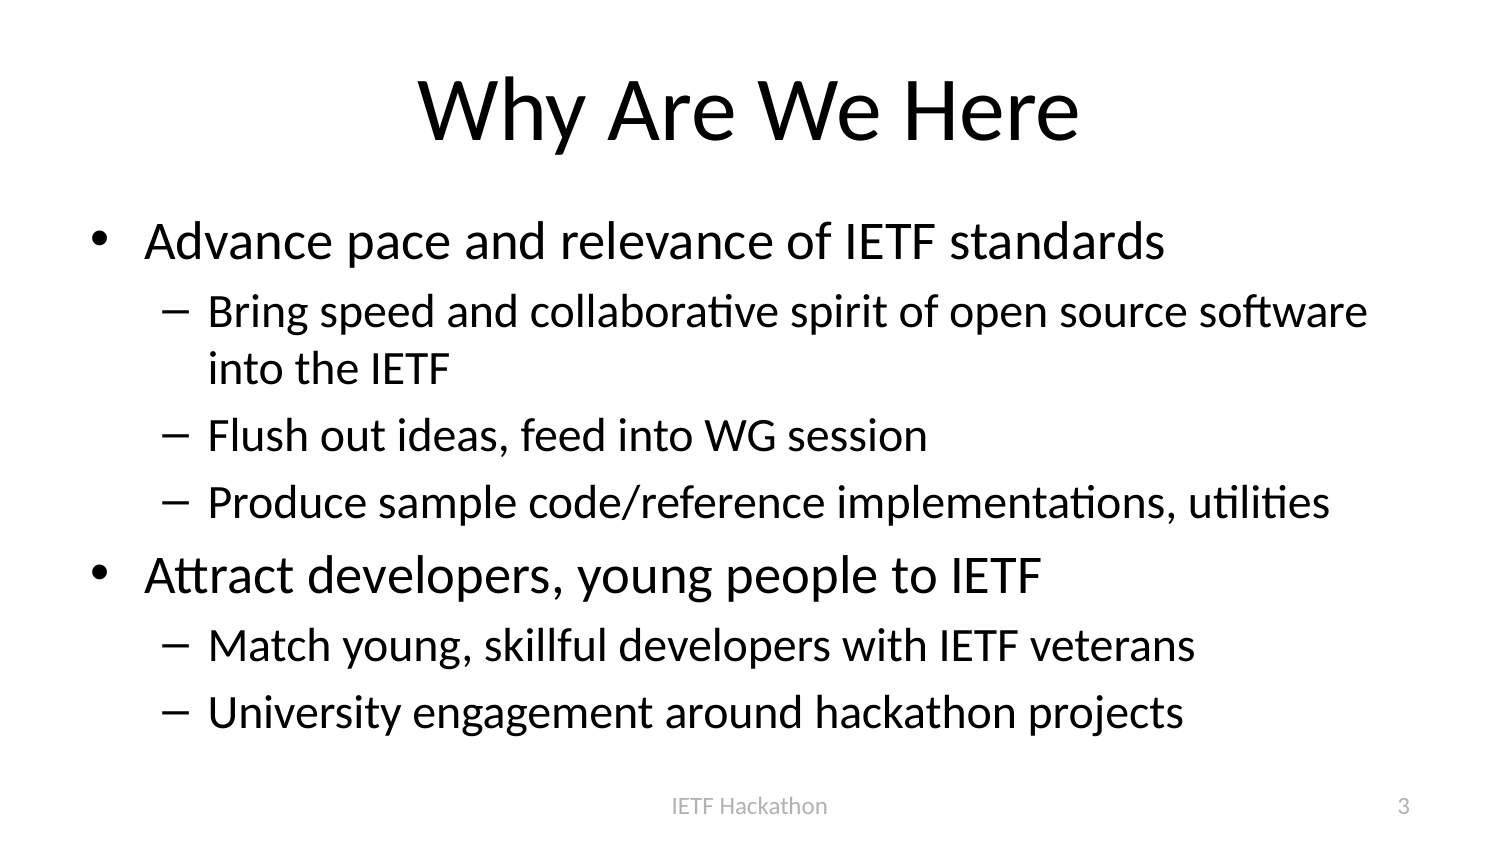

# Why Are We Here
Advance pace and relevance of IETF standards
Bring speed and collaborative spirit of open source software into the IETF
Flush out ideas, feed into WG session
Produce sample code/reference implementations, utilities
Attract developers, young people to IETF
Match young, skillful developers with IETF veterans
University engagement around hackathon projects
IETF Hackathon
3